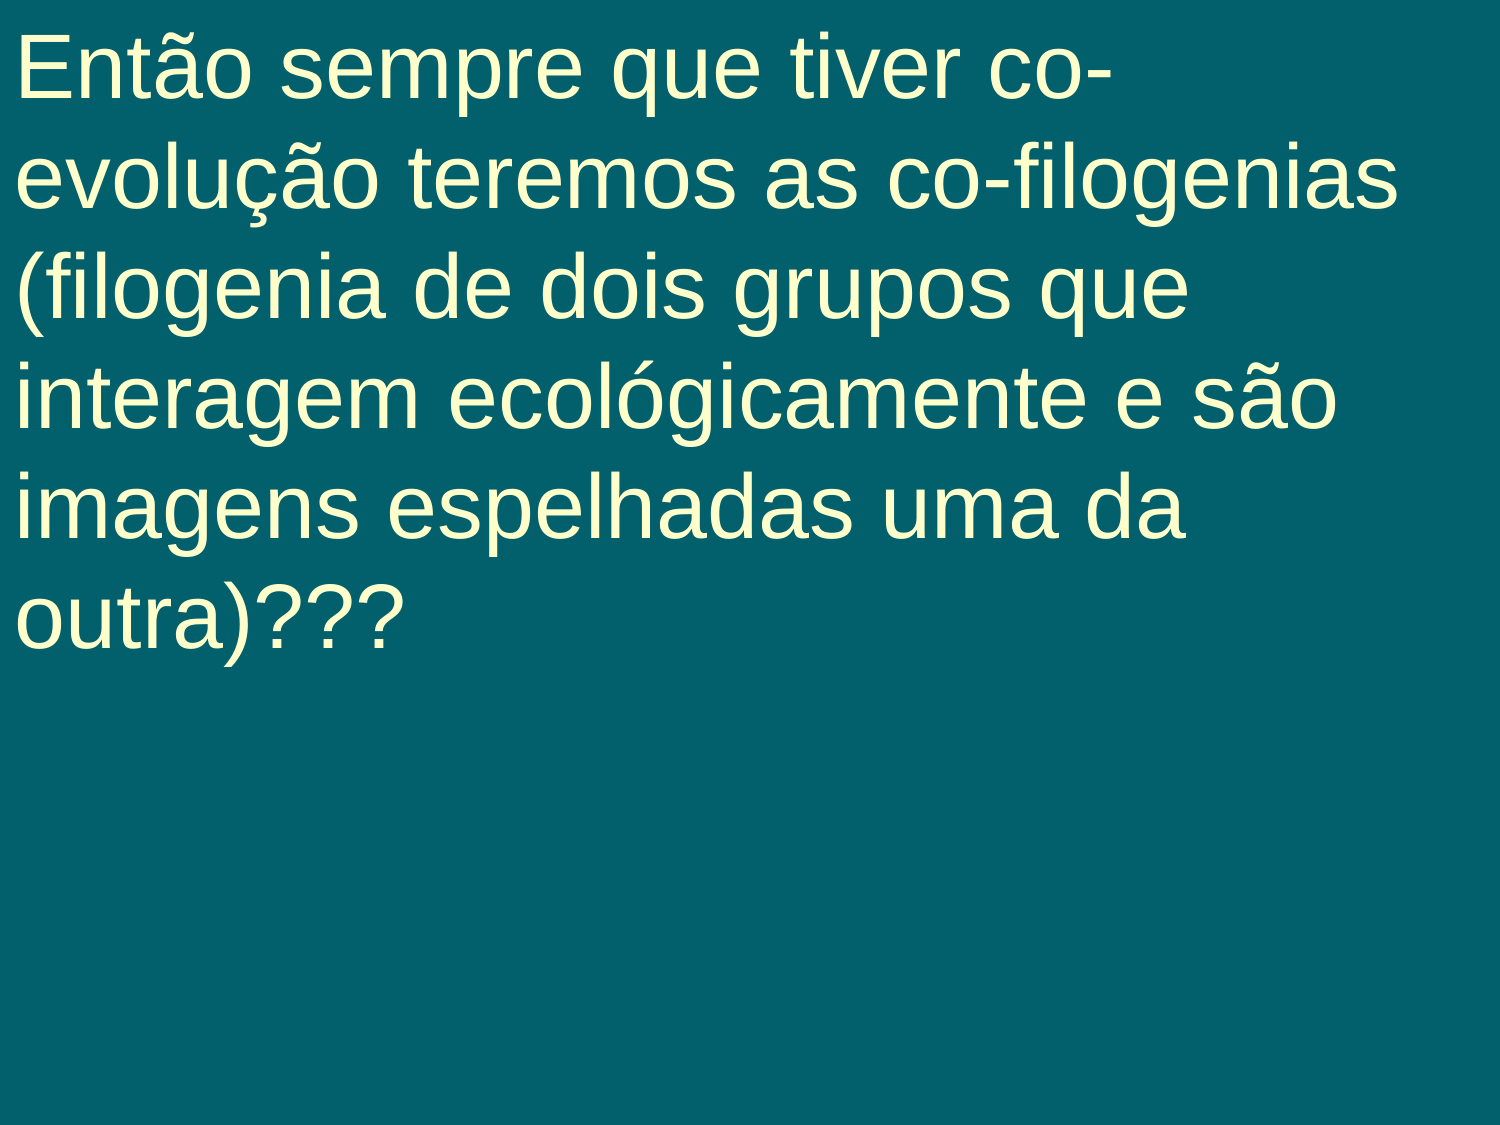

Então sempre que tiver co-evolução teremos as co-filogenias (filogenia de dois grupos que interagem ecológicamente e são imagens espelhadas uma da outra)???